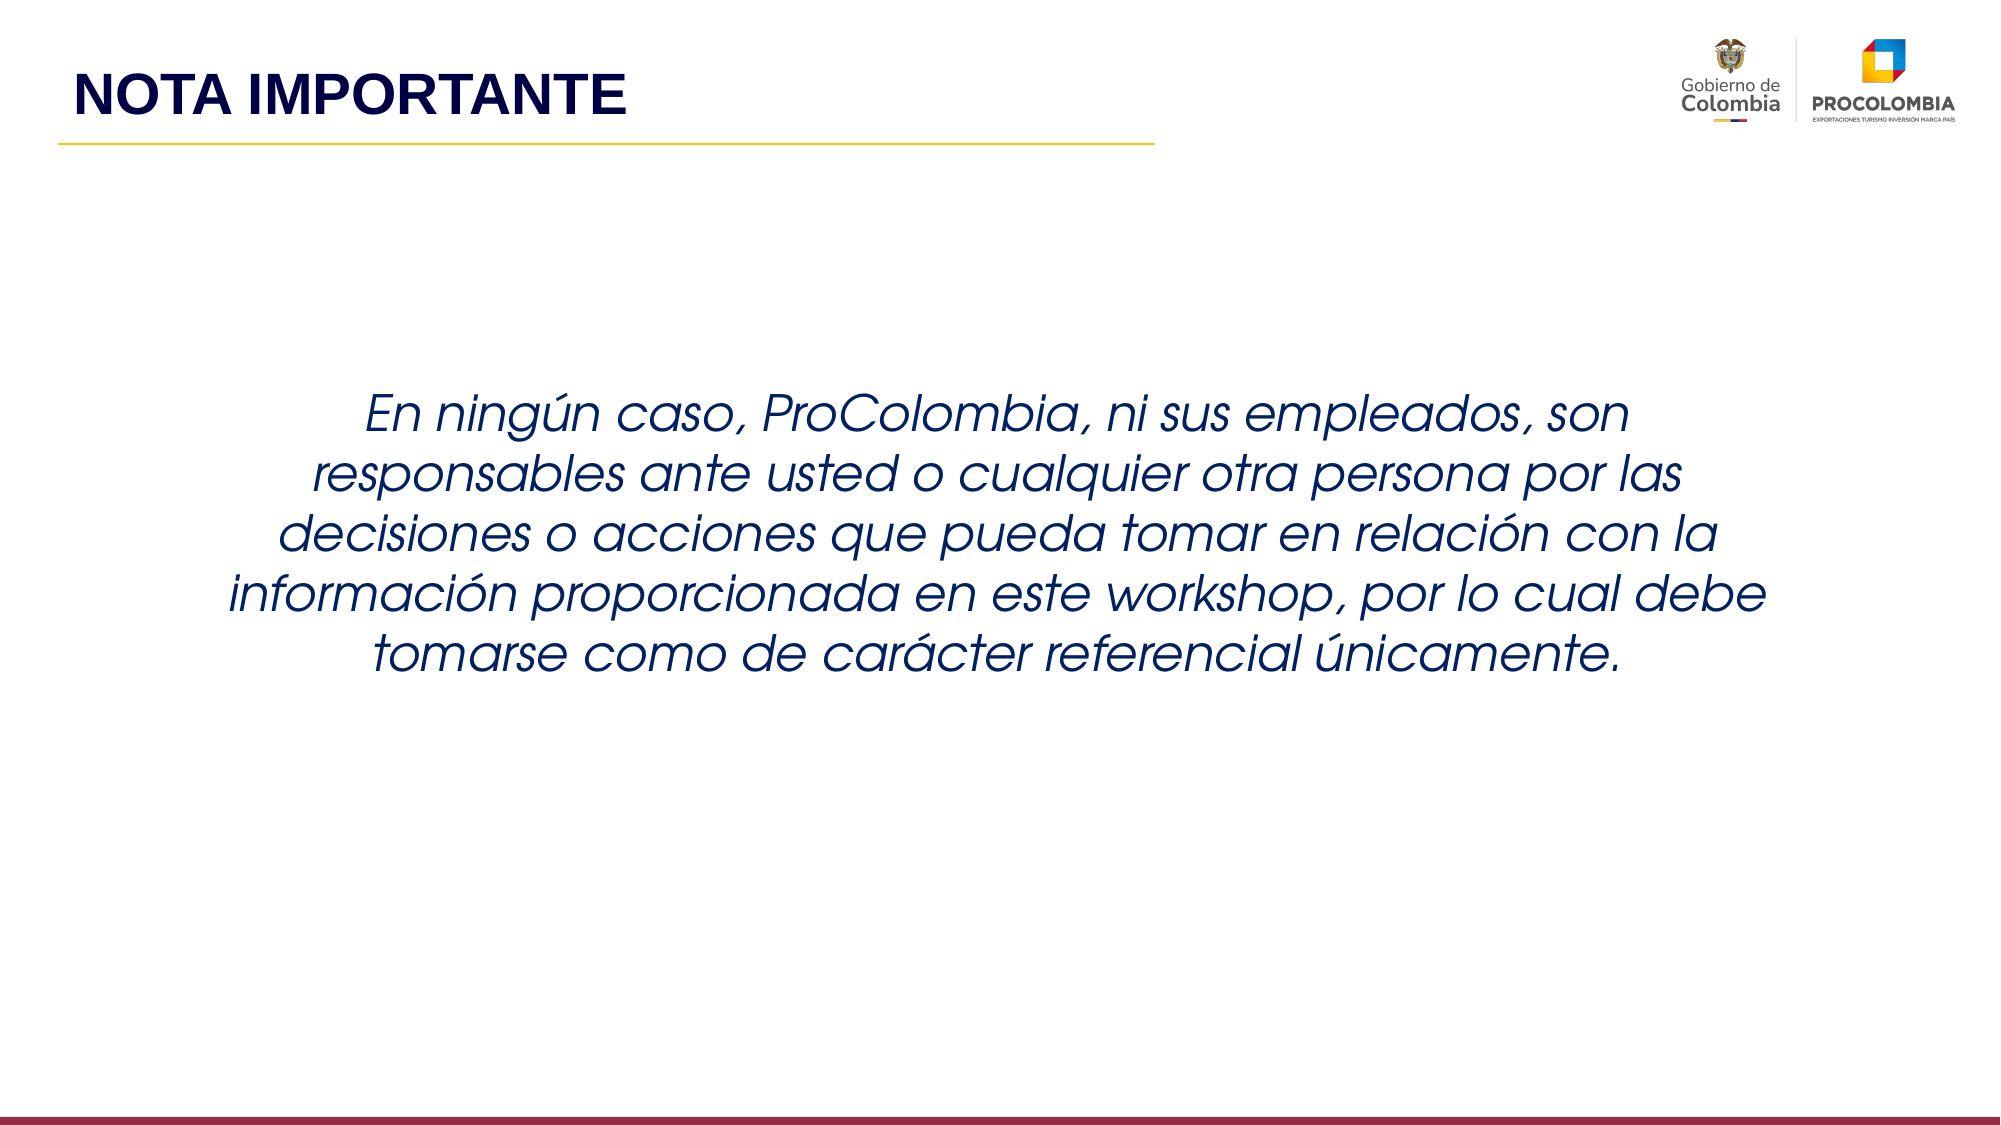

NOTA IMPORTANTE
En ningún caso, ProColombia, ni sus empleados, son responsables ante usted o cualquier otra persona por las decisiones o acciones que pueda tomar en relación con la información proporcionada en este workshop, por lo cual debe tomarse como de carácter referencial únicamente.